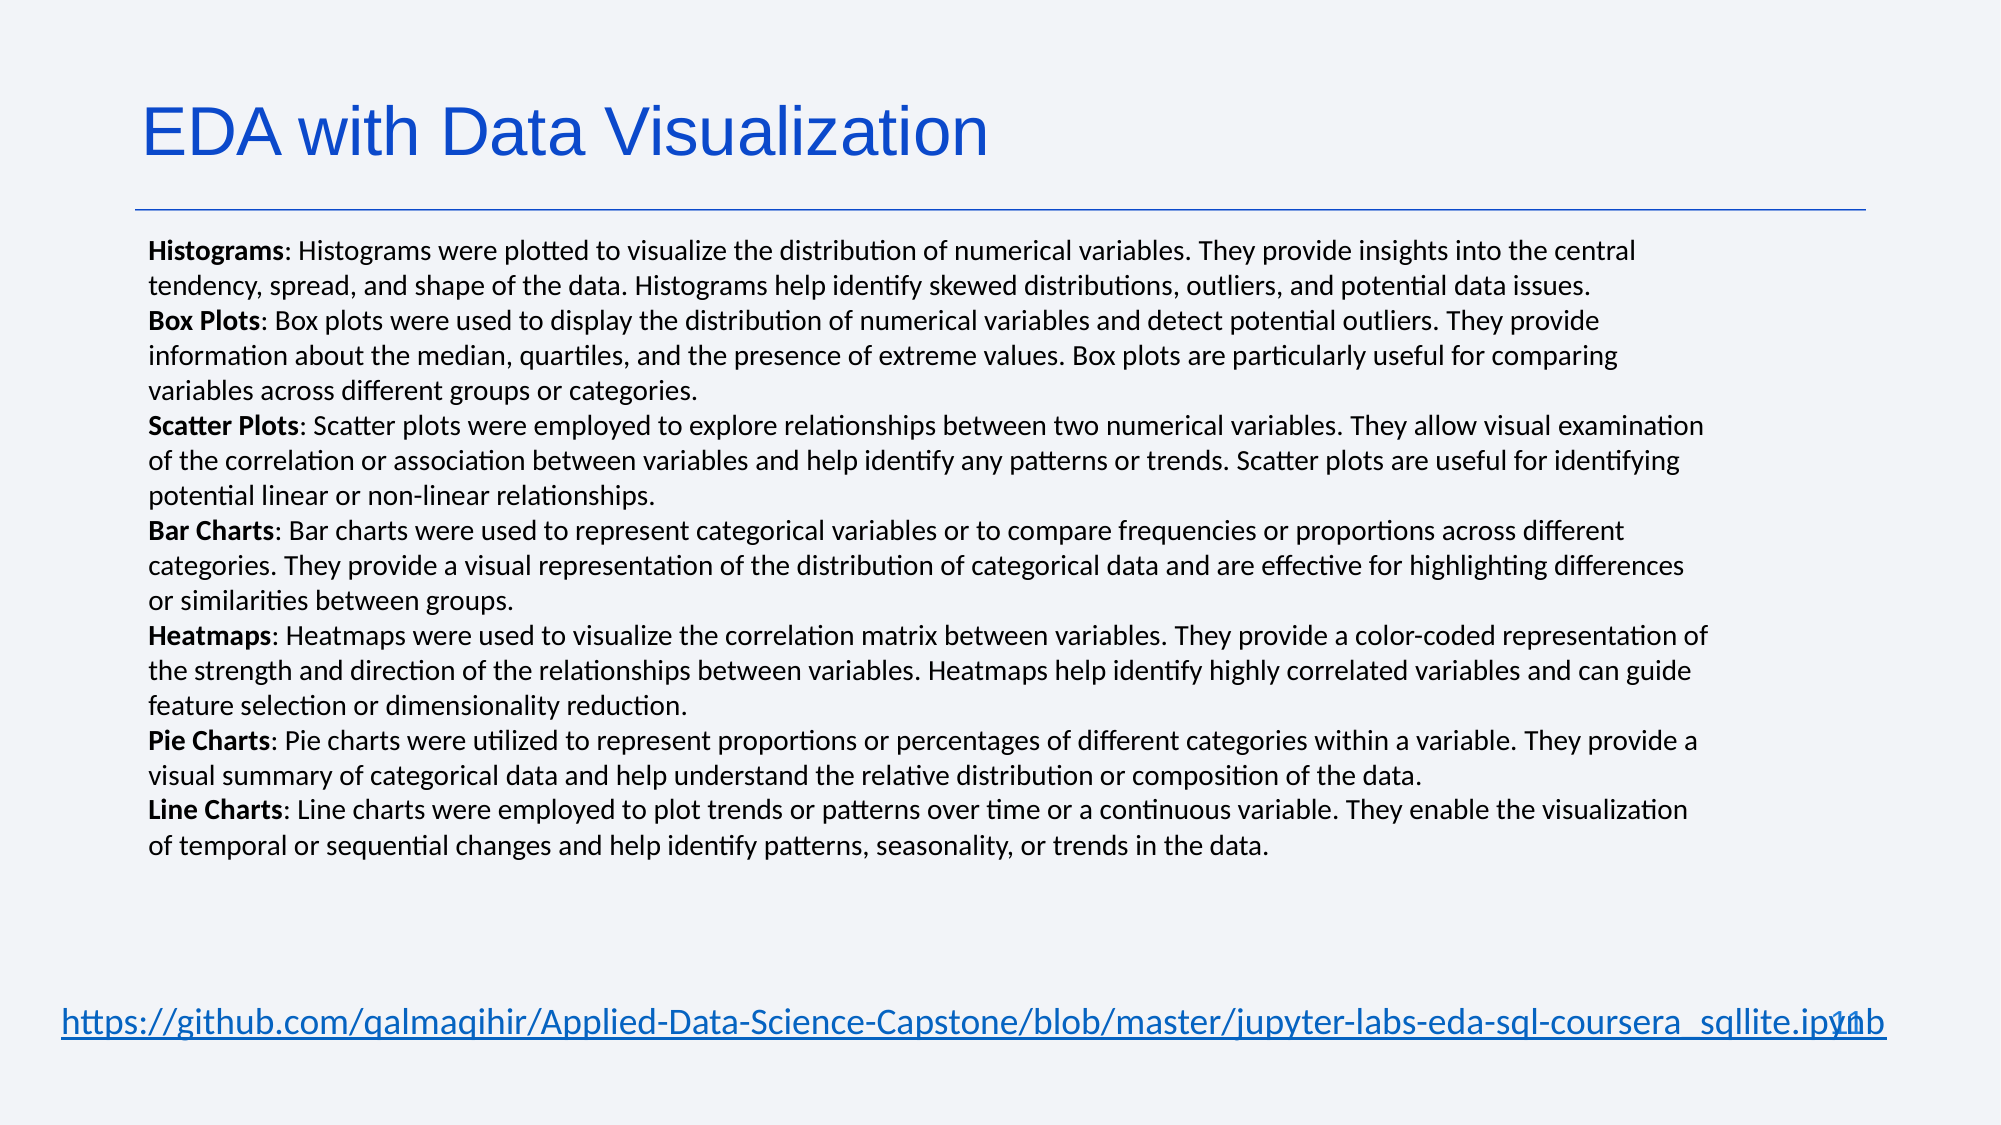

EDA with Data Visualization
Histograms: Histograms were plotted to visualize the distribution of numerical variables. They provide insights into the central tendency, spread, and shape of the data. Histograms help identify skewed distributions, outliers, and potential data issues.
Box Plots: Box plots were used to display the distribution of numerical variables and detect potential outliers. They provide information about the median, quartiles, and the presence of extreme values. Box plots are particularly useful for comparing variables across different groups or categories.
Scatter Plots: Scatter plots were employed to explore relationships between two numerical variables. They allow visual examination of the correlation or association between variables and help identify any patterns or trends. Scatter plots are useful for identifying potential linear or non-linear relationships.
Bar Charts: Bar charts were used to represent categorical variables or to compare frequencies or proportions across different categories. They provide a visual representation of the distribution of categorical data and are effective for highlighting differences or similarities between groups.
Heatmaps: Heatmaps were used to visualize the correlation matrix between variables. They provide a color-coded representation of the strength and direction of the relationships between variables. Heatmaps help identify highly correlated variables and can guide feature selection or dimensionality reduction.
Pie Charts: Pie charts were utilized to represent proportions or percentages of different categories within a variable. They provide a visual summary of categorical data and help understand the relative distribution or composition of the data.
Line Charts: Line charts were employed to plot trends or patterns over time or a continuous variable. They enable the visualization of temporal or sequential changes and help identify patterns, seasonality, or trends in the data.

11
https://github.com/qalmaqihir/Applied-Data-Science-Capstone/blob/master/jupyter-labs-eda-sql-coursera_sqllite.ipynb